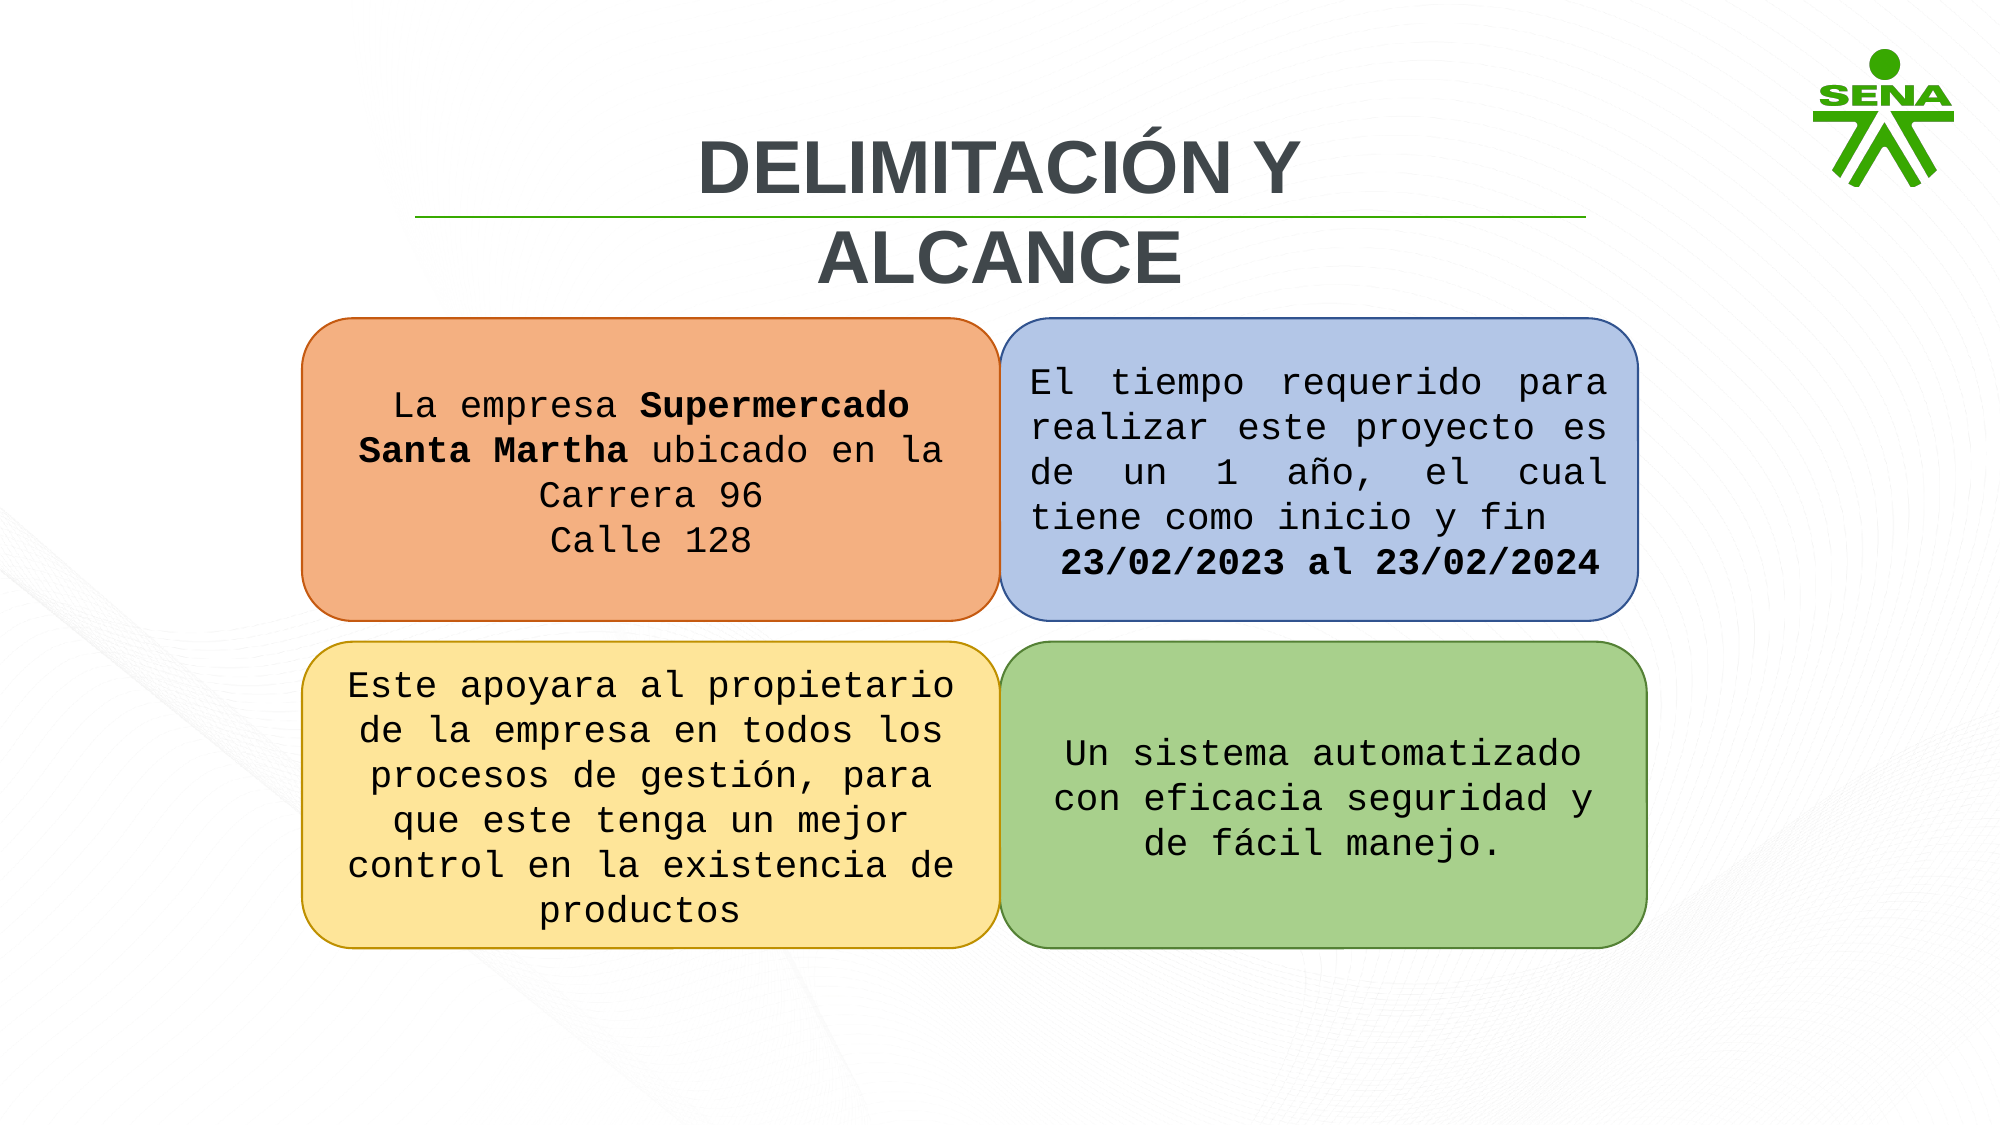

DELIMITACIÓN Y ALCANCE

La empresa Supermercado Santa Martha ubicado en la
Carrera 96
Calle 128

El tiempo requerido para realizar este proyecto es de un 1 año, el cual tiene como inicio y fin
 23/02/2023 al 23/02/2024

Este apoyara al propietario de la empresa en todos los procesos de gestión, para que este tenga un mejor control en la existencia de productos

Un sistema automatizado con eficacia seguridad y de fácil manejo.